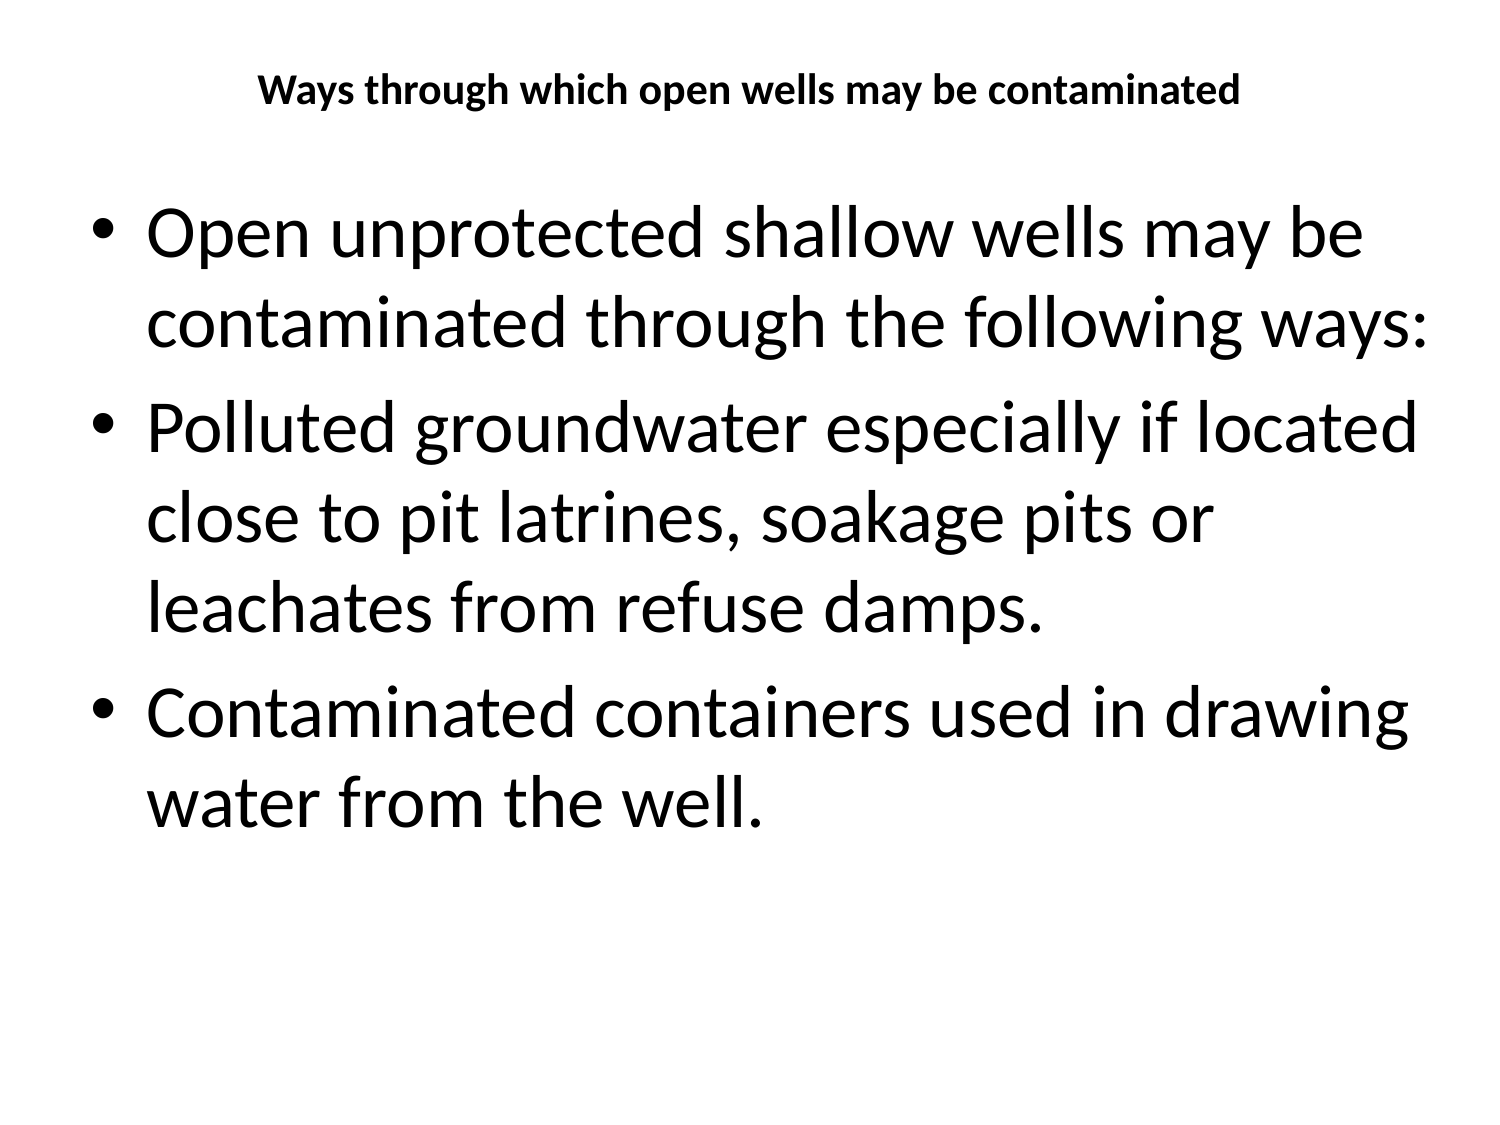

# Ways through which open wells may be contaminated
Open unprotected shallow wells may be contaminated through the following ways:
Polluted groundwater especially if located close to pit latrines, soakage pits or leachates from refuse damps.
Contaminated containers used in drawing water from the well.